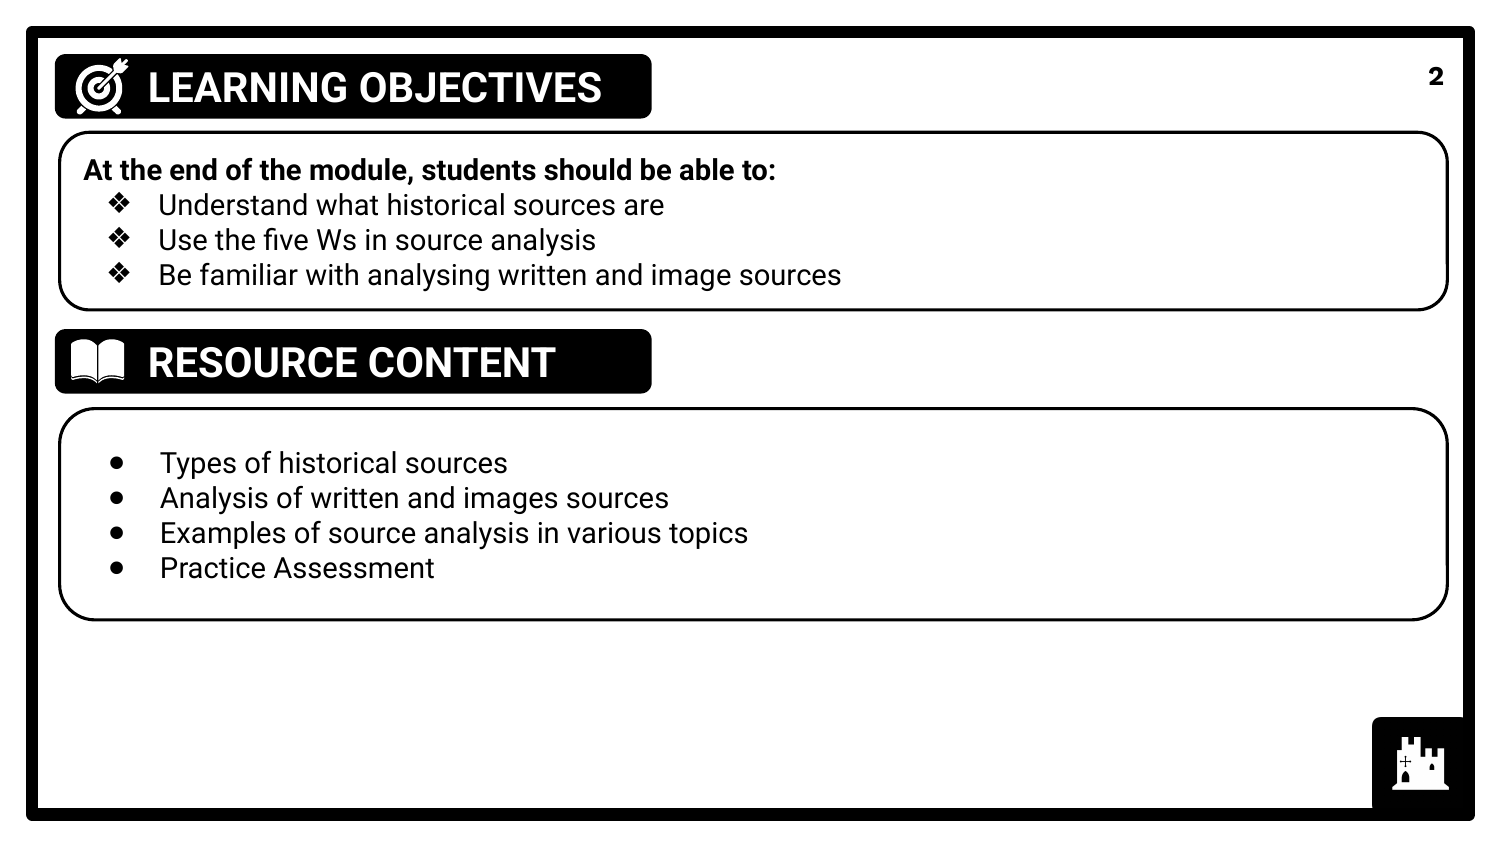

2
LEARNING OBJECTIVES

At the end of the module, students should be able to:
Understand what historical sources are
Use the five Ws in source analysis
Be familiar with analysing written and image sources
RESOURCE CONTENT

Types of historical sources
Analysis of written and images sources
Examples of source analysis in various topics
Practice Assessment